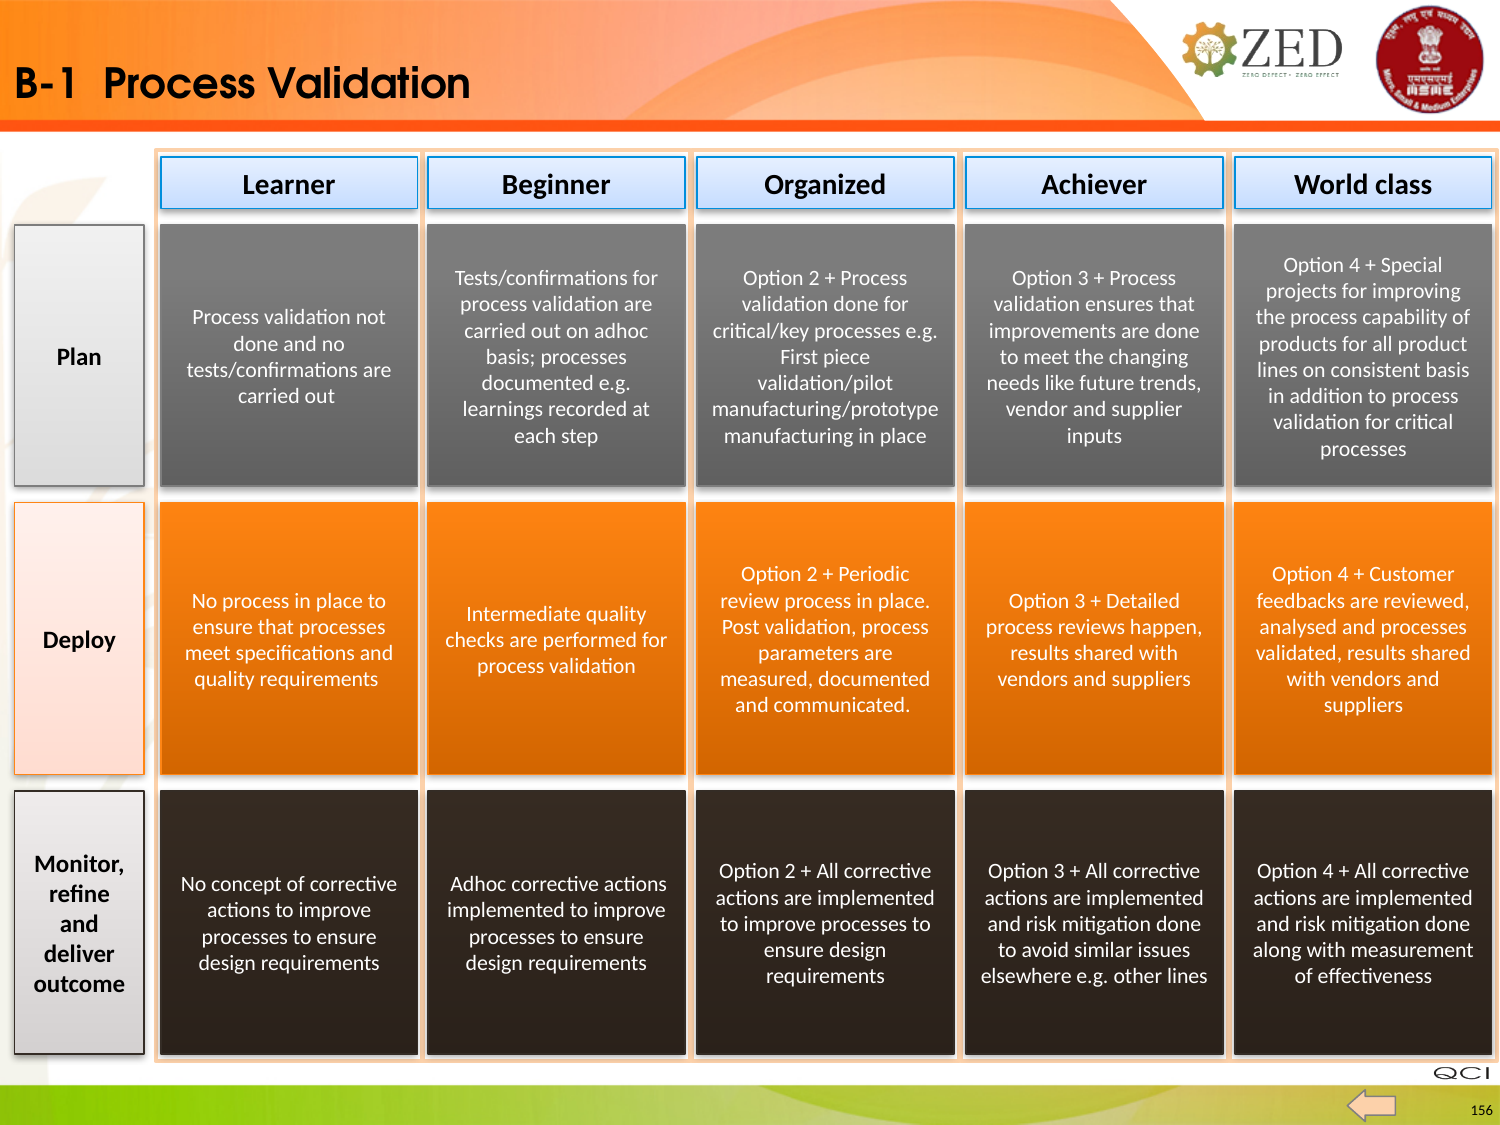

B-1  Process Validation

Learner
Beginner
Organized
Achiever
World class
Plan
Process validation not done and no tests/confirmations are carried out
Tests/confirmations for process validation are carried out on adhoc basis; processes documented e.g. learnings recorded at each step
Option 2 + Process validation done for critical/key processes e.g. First piece validation/pilot manufacturing/prototype manufacturing in place
Option 3 + Process validation ensures that improvements are done to meet the changing needs like future trends, vendor and supplier inputs
Option 4 + Special projects for improving the process capability of products for all product lines on consistent basis in addition to process validation for critical processes
Deploy
No process in place to ensure that processes meet specifications and quality requirements
Intermediate quality checks are performed for process validation
Option 2 + Periodic review process in place. Post validation, process parameters are measured, documented and communicated.
Option 3 + Detailed process reviews happen, results shared with vendors and suppliers
Option 4 + Customer feedbacks are reviewed, analysed and processes validated, results shared with vendors and suppliers
No concept of corrective actions to improve processes to ensure design requirements
 Adhoc corrective actions implemented to improve processes to ensure design requirements
Option 2 + All corrective actions are implemented to improve processes to ensure design requirements
Option 3 + All corrective actions are implemented and risk mitigation done to avoid similar issues elsewhere e.g. other lines
Option 4 + All corrective actions are implemented and risk mitigation done along with measurement of effectiveness
Monitor, refine and deliver outcome